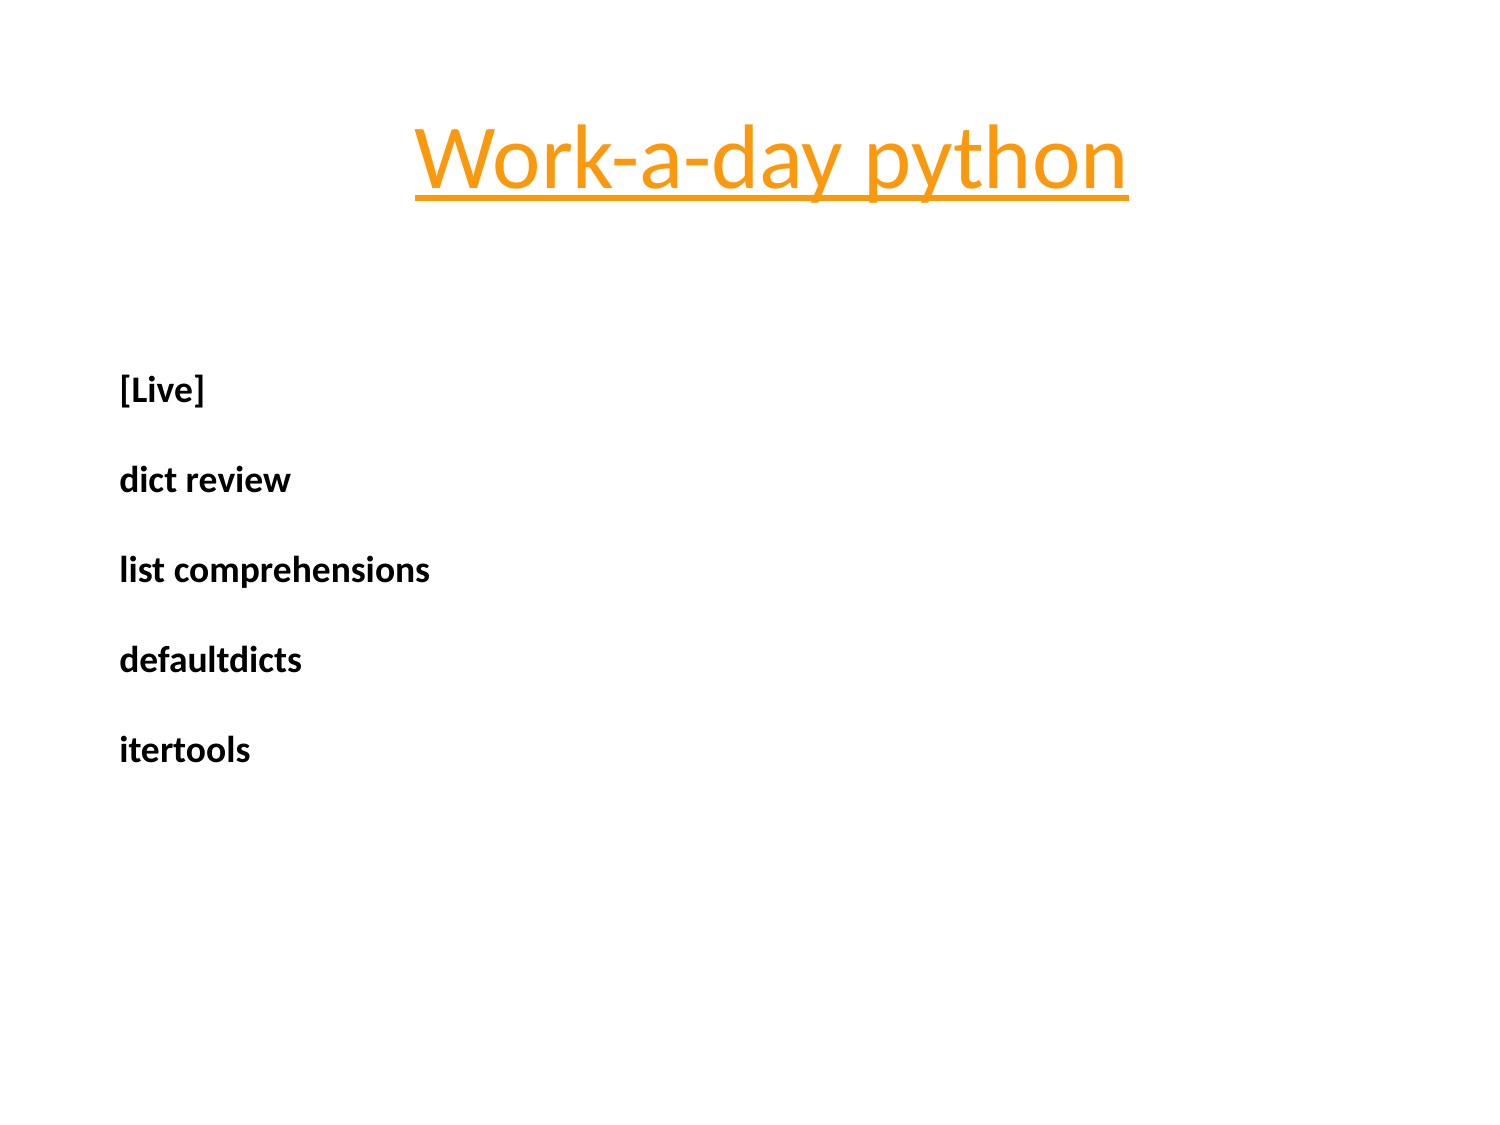

# Work-a-day python
[Live]

dict review

list comprehensions

defaultdicts

itertools